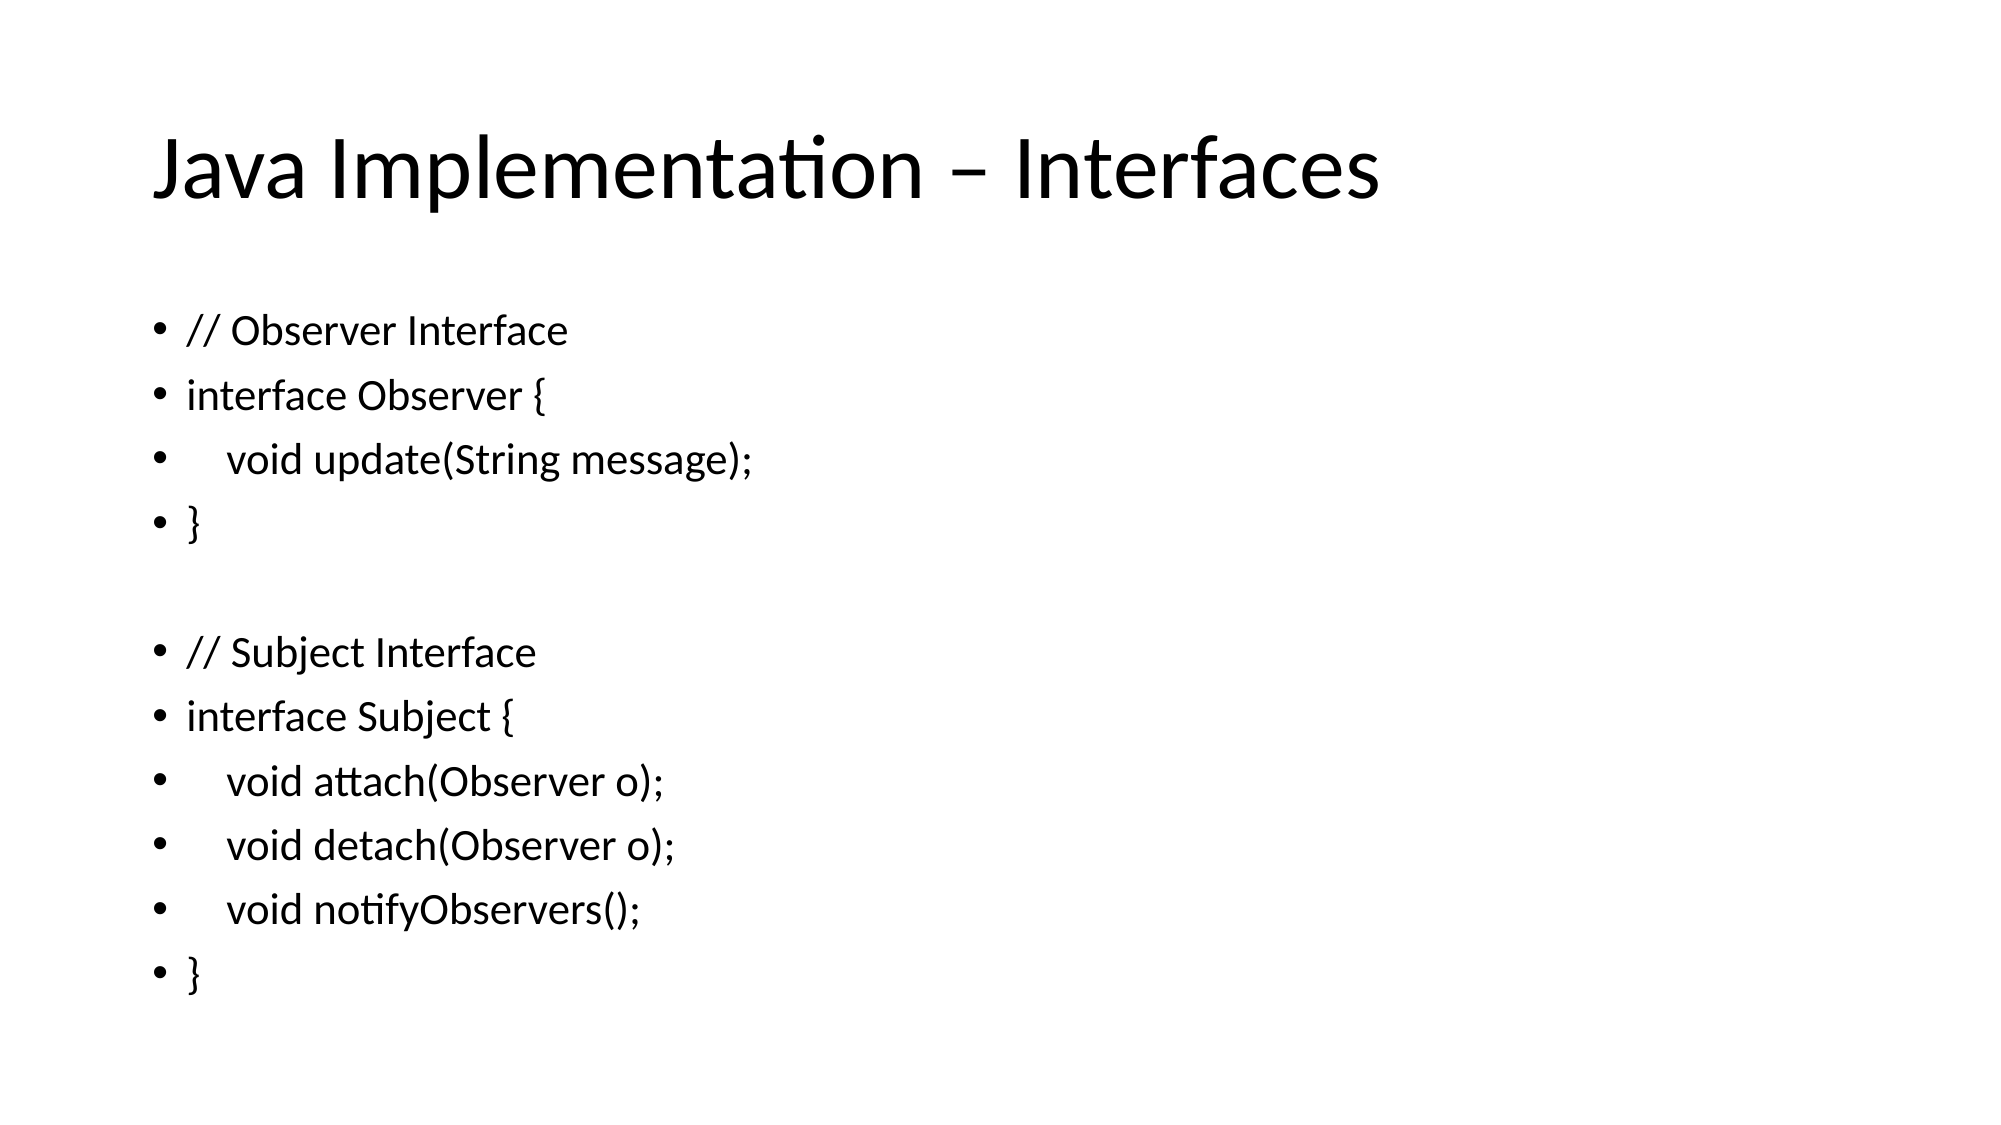

# Java Implementation – Interfaces
// Observer Interface
interface Observer {
    void update(String message);
}

// Subject Interface
interface Subject {
    void attach(Observer o);
    void detach(Observer o);
    void notifyObservers();
}